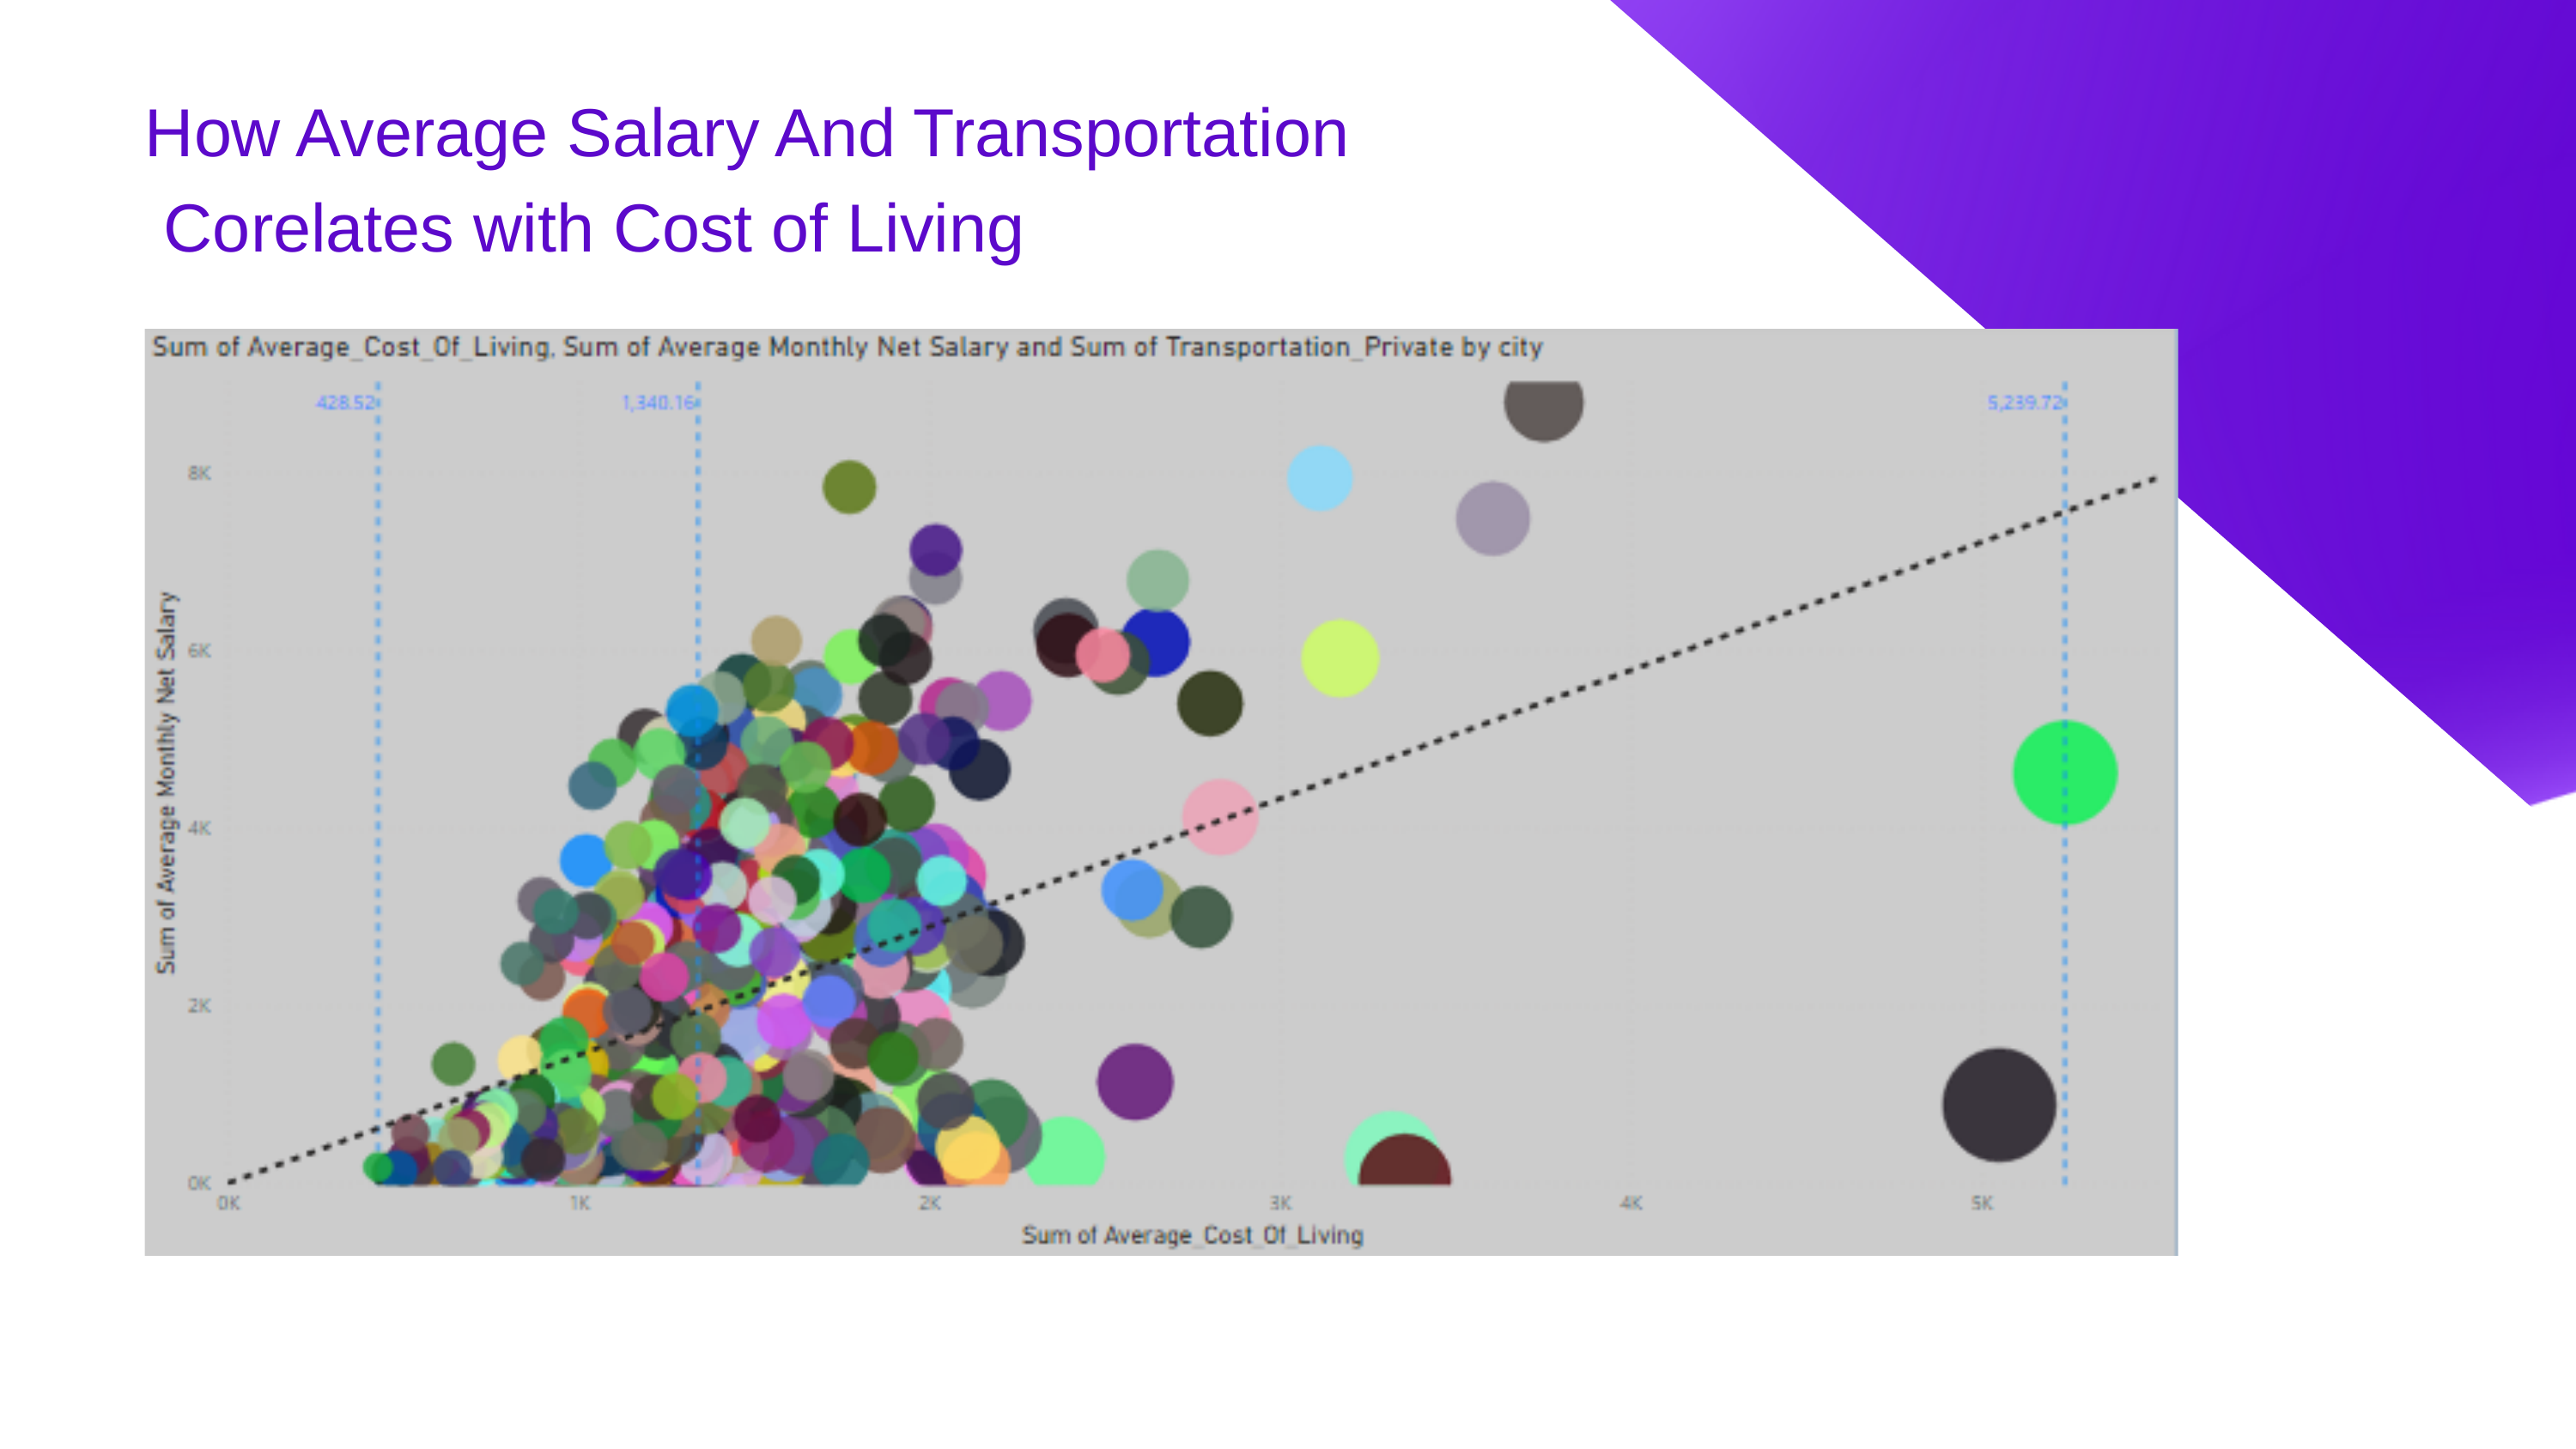

How Average Salary And Transportation
 Corelates with Cost of Living